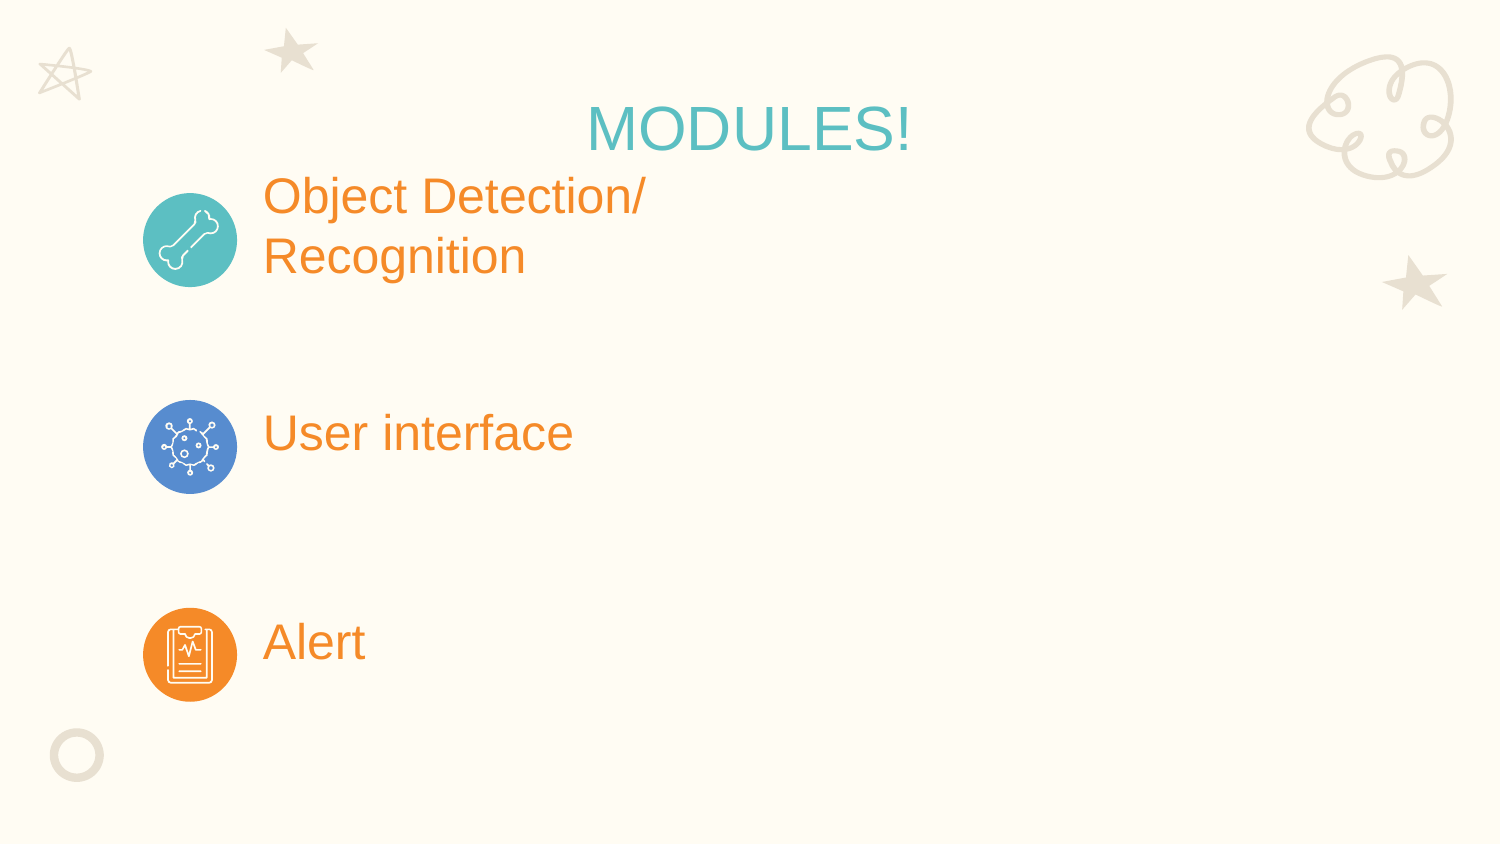

# MODULES!

Object Detection/
Recognition

User interface

Alert